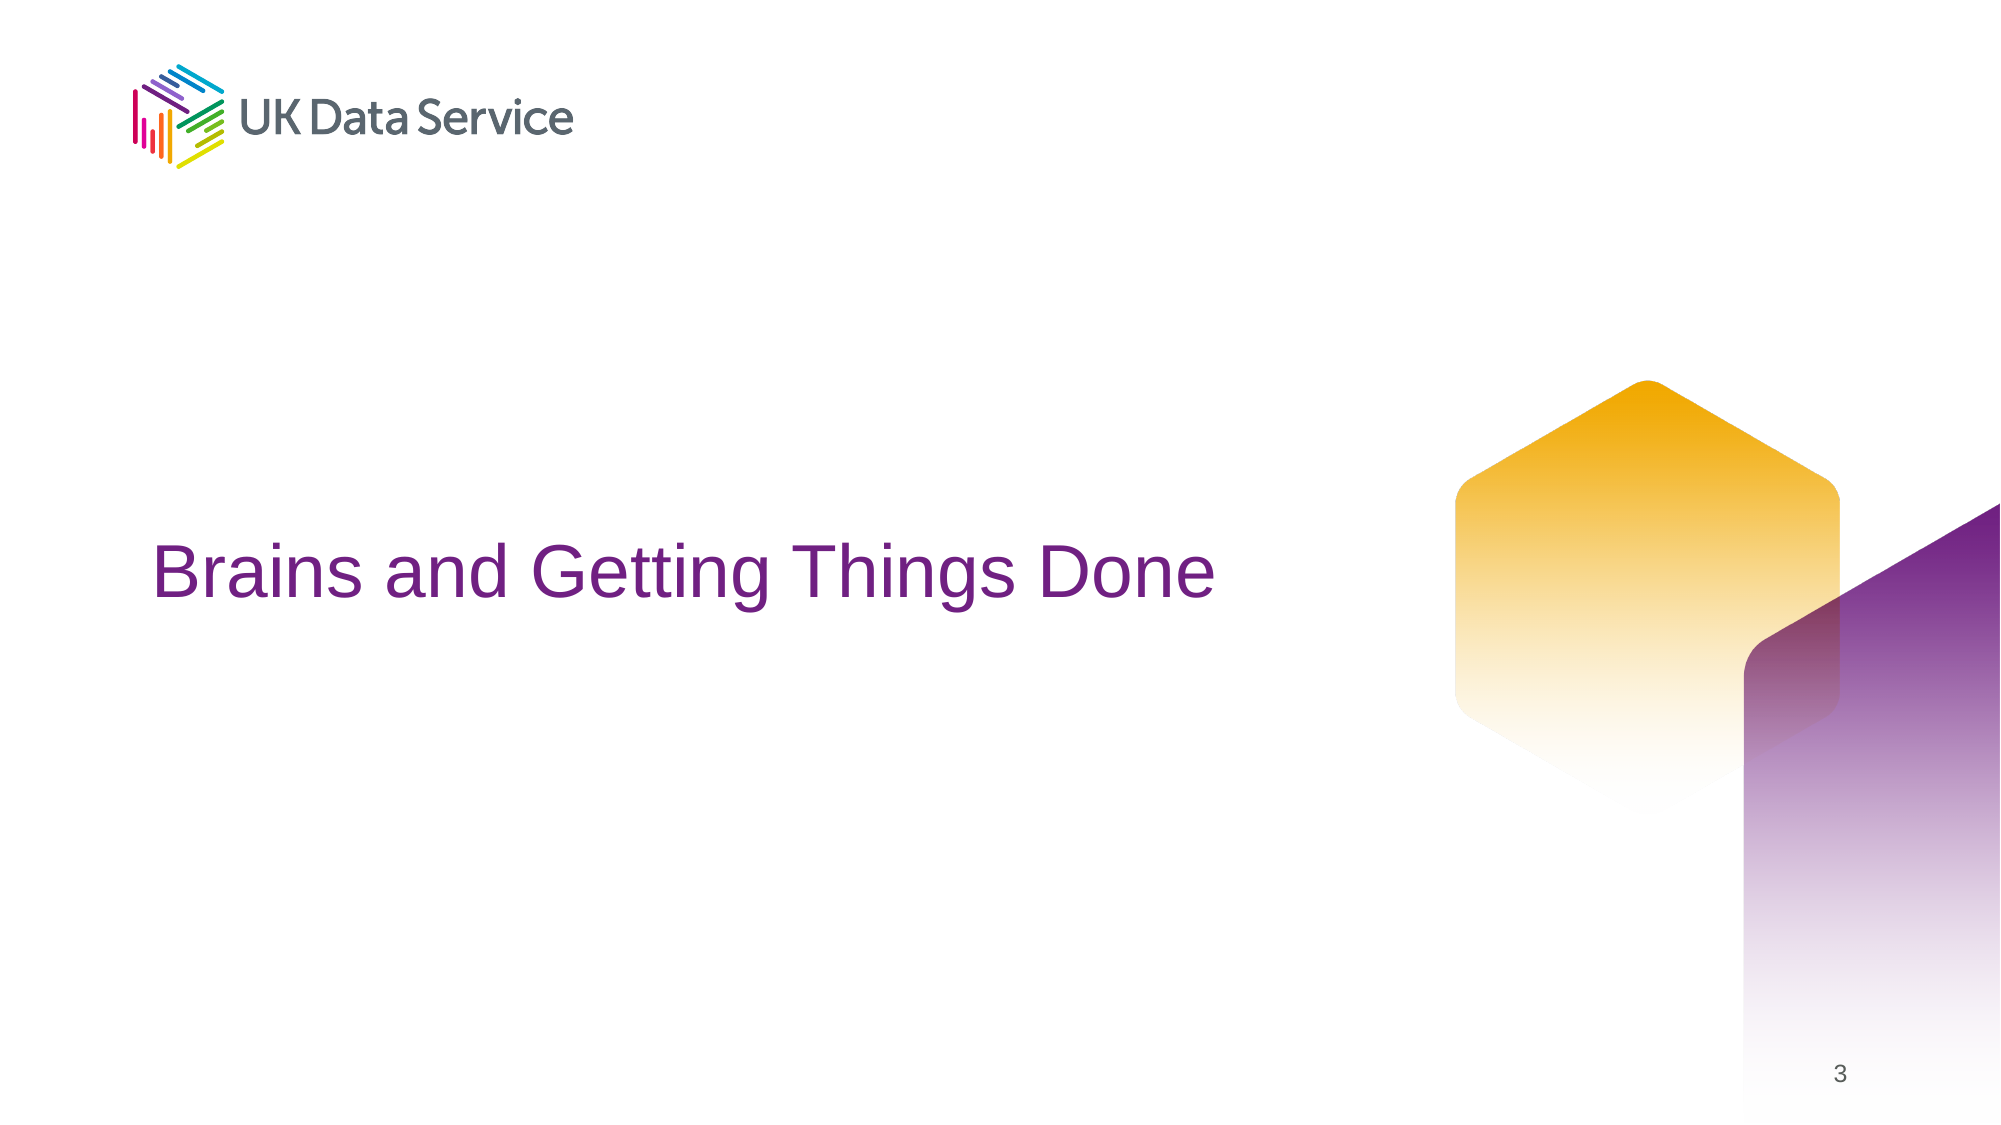

# Brains and Getting Things Done
3